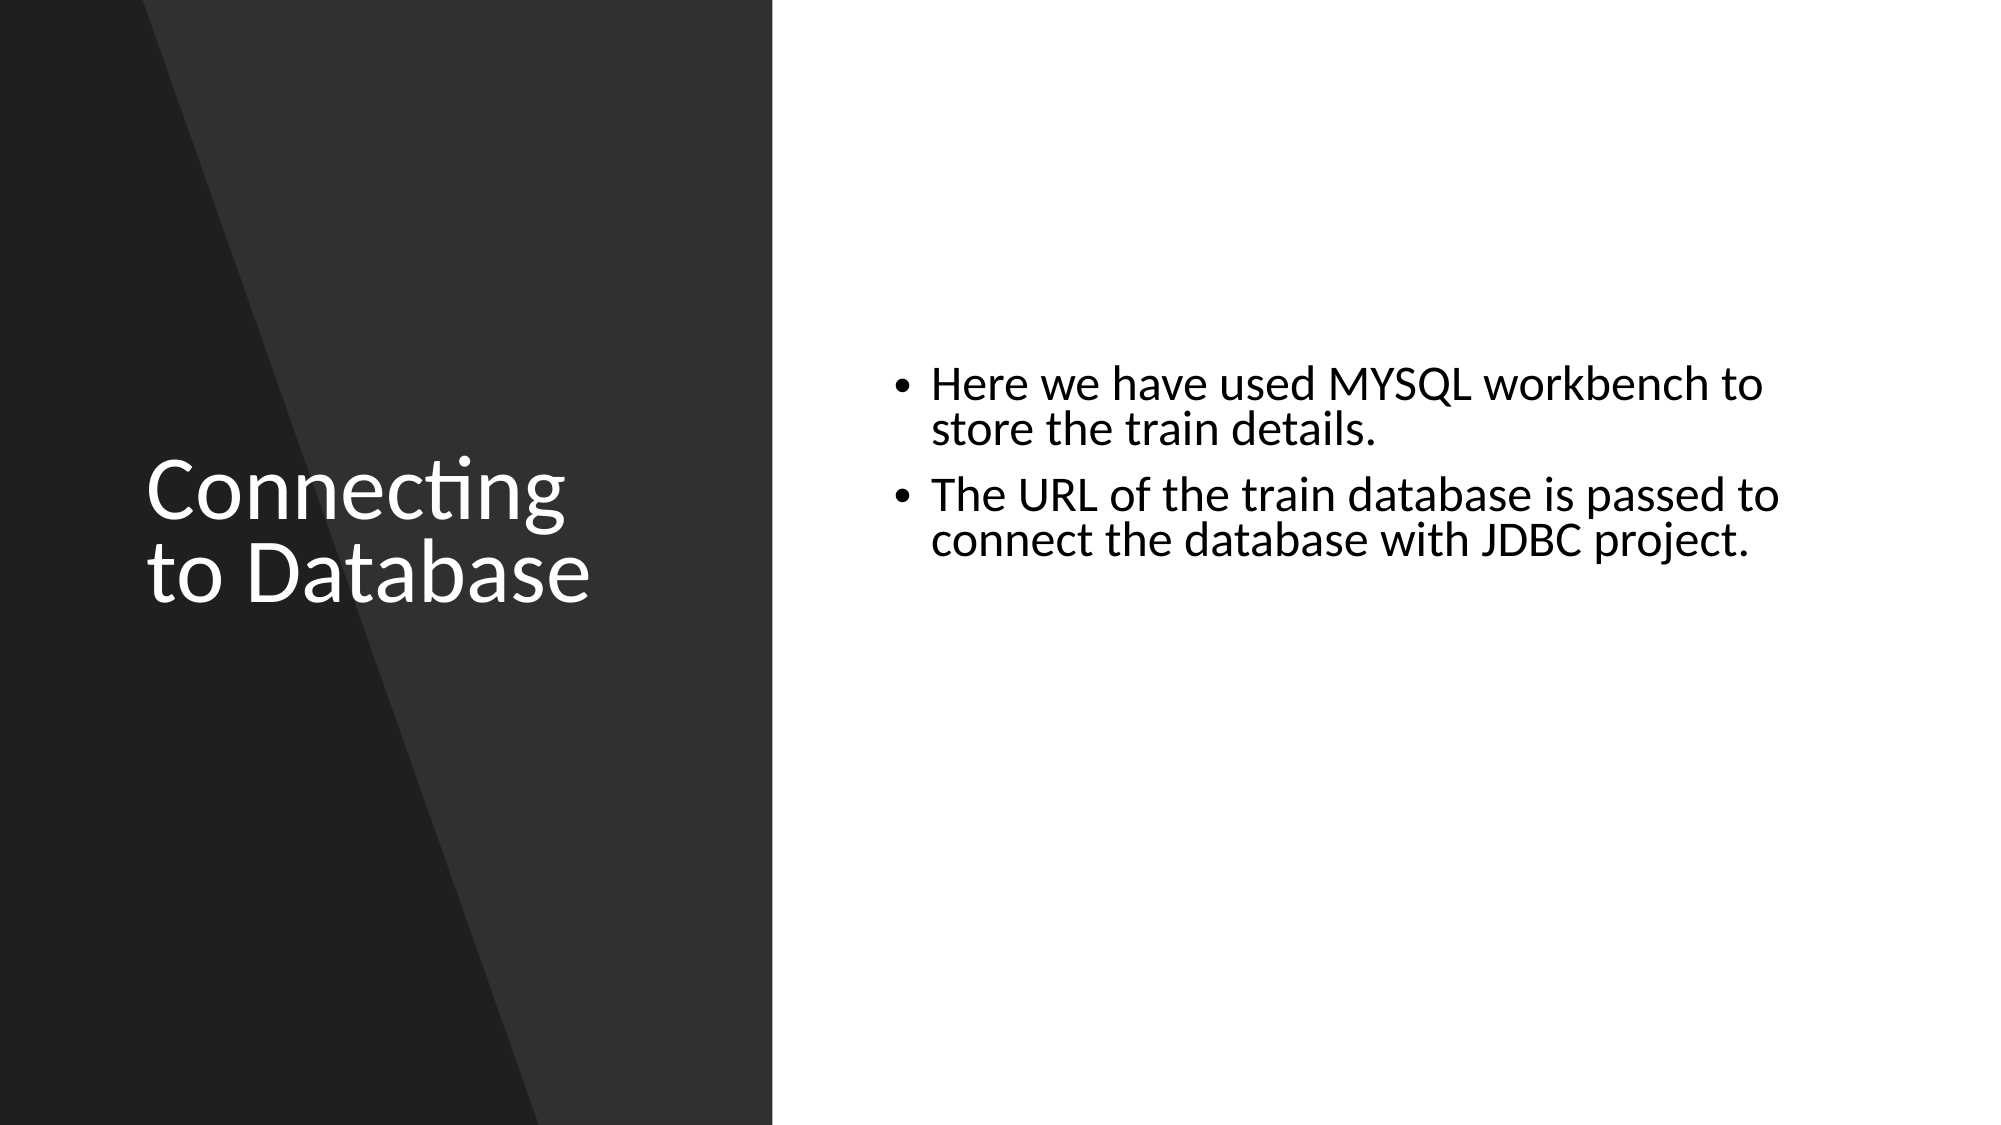

Connecting to Database
Here we have used MYSQL workbench to store the train details.
The URL of the train database is passed to connect the database with JDBC project.